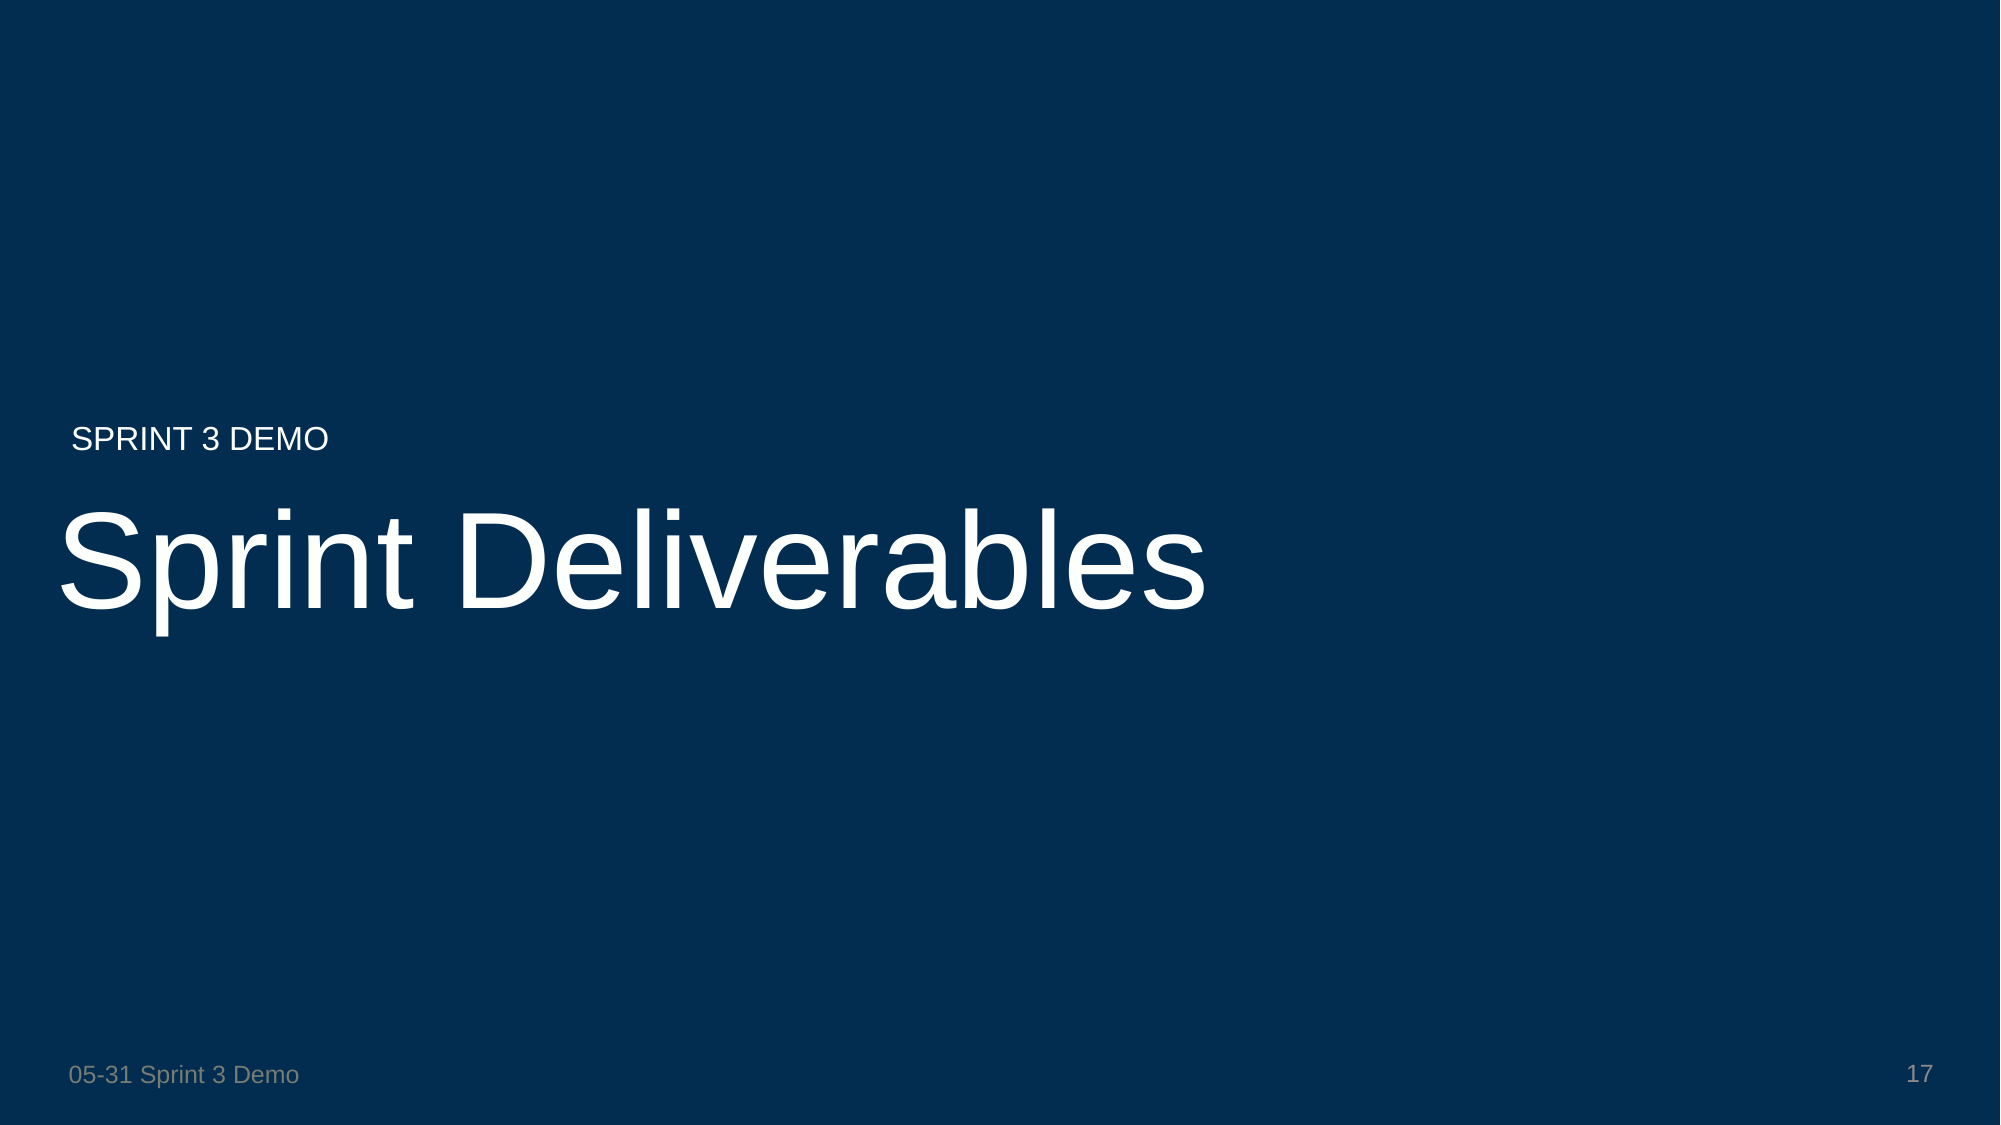

SPRINT 3 DEMO
# Sprint Deliverables
17
05-31 Sprint 3 Demo